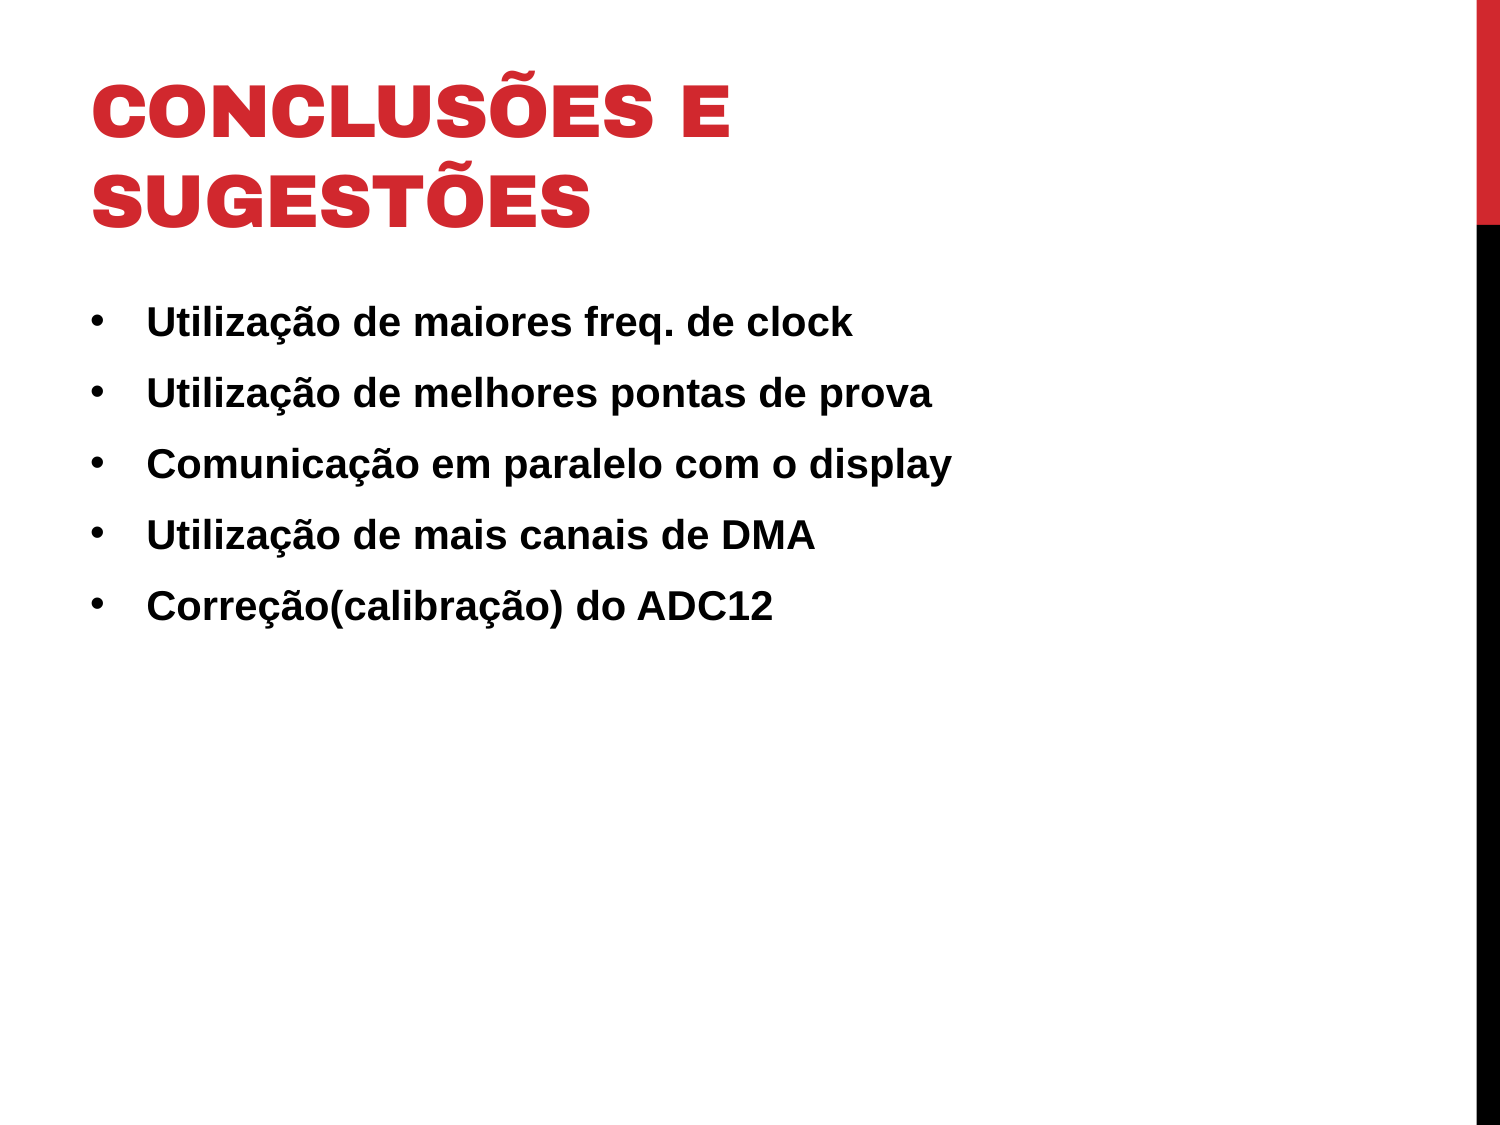

# Conclusões e sugestões
Utilização de maiores freq. de clock
Utilização de melhores pontas de prova
Comunicação em paralelo com o display
Utilização de mais canais de DMA
Correção(calibração) do ADC12